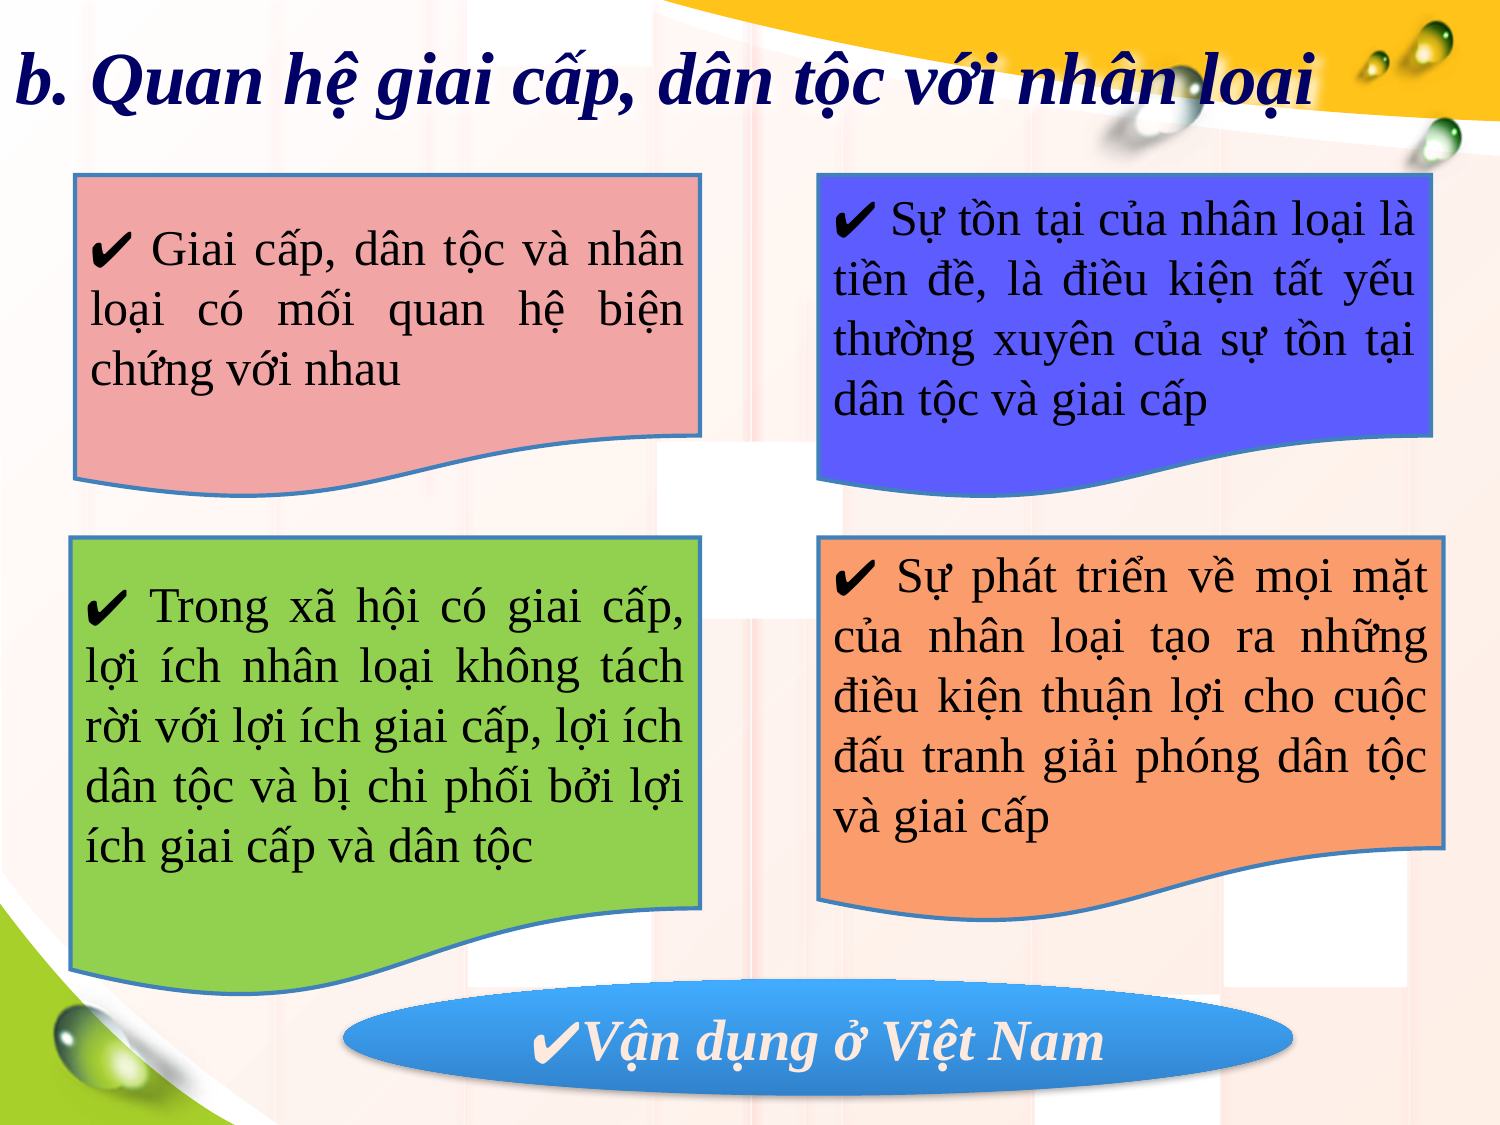

# b. Quan hệ giai cấp, dân tộc với nhân loại
 Giai cấp, dân tộc và nhân loại có mối quan hệ biện chứng với nhau
 Sự tồn tại của nhân loại là tiền đề, là điều kiện tất yếu thường xuyên của sự tồn tại dân tộc và giai cấp
 Trong xã hội có giai cấp, lợi ích nhân loại không tách rời với lợi ích giai cấp, lợi ích dân tộc và bị chi phối bởi lợi ích giai cấp và dân tộc
 Sự phát triển về mọi mặt của nhân loại tạo ra những điều kiện thuận lợi cho cuộc đấu tranh giải phóng dân tộc và giai cấp
Vận dụng ở Việt Nam